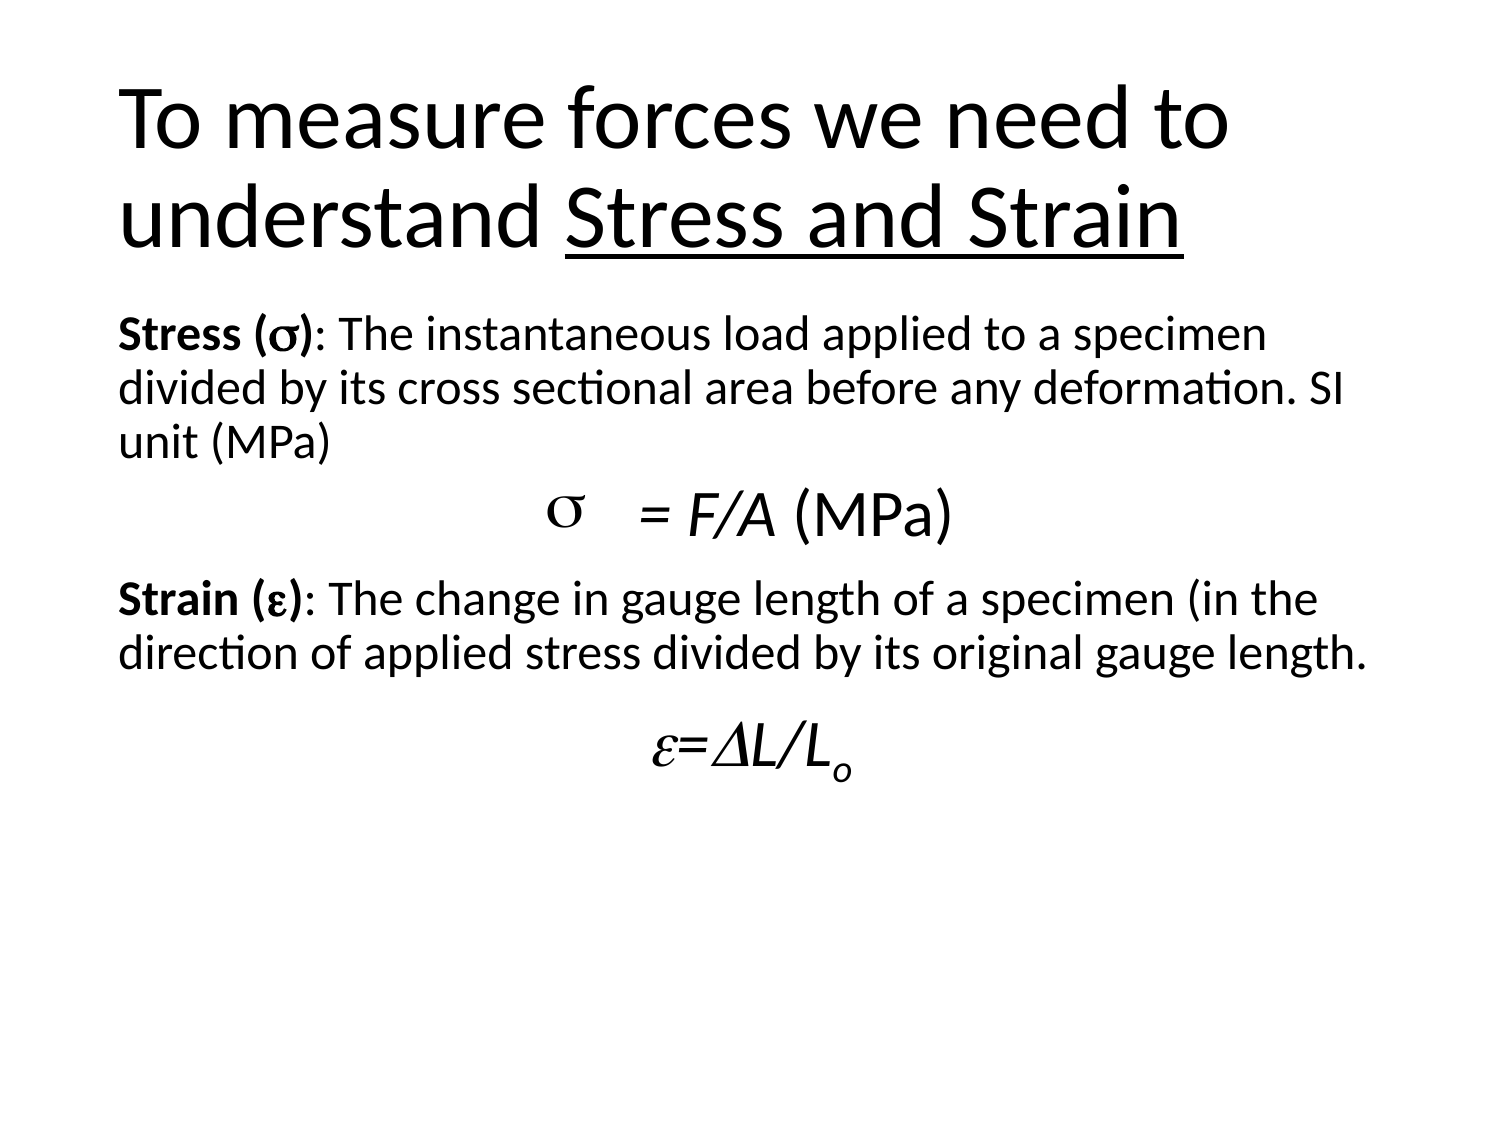

# To measure forces we need to understand Stress and Strain
Stress (σ): The instantaneous load applied to a specimen divided by its cross sectional area before any deformation. SI unit (MPa)
= F/A (MPa)
Strain (ε): The change in gauge length of a specimen (in the direction of applied stress divided by its original gauge length.
ε=ΔL/Lo